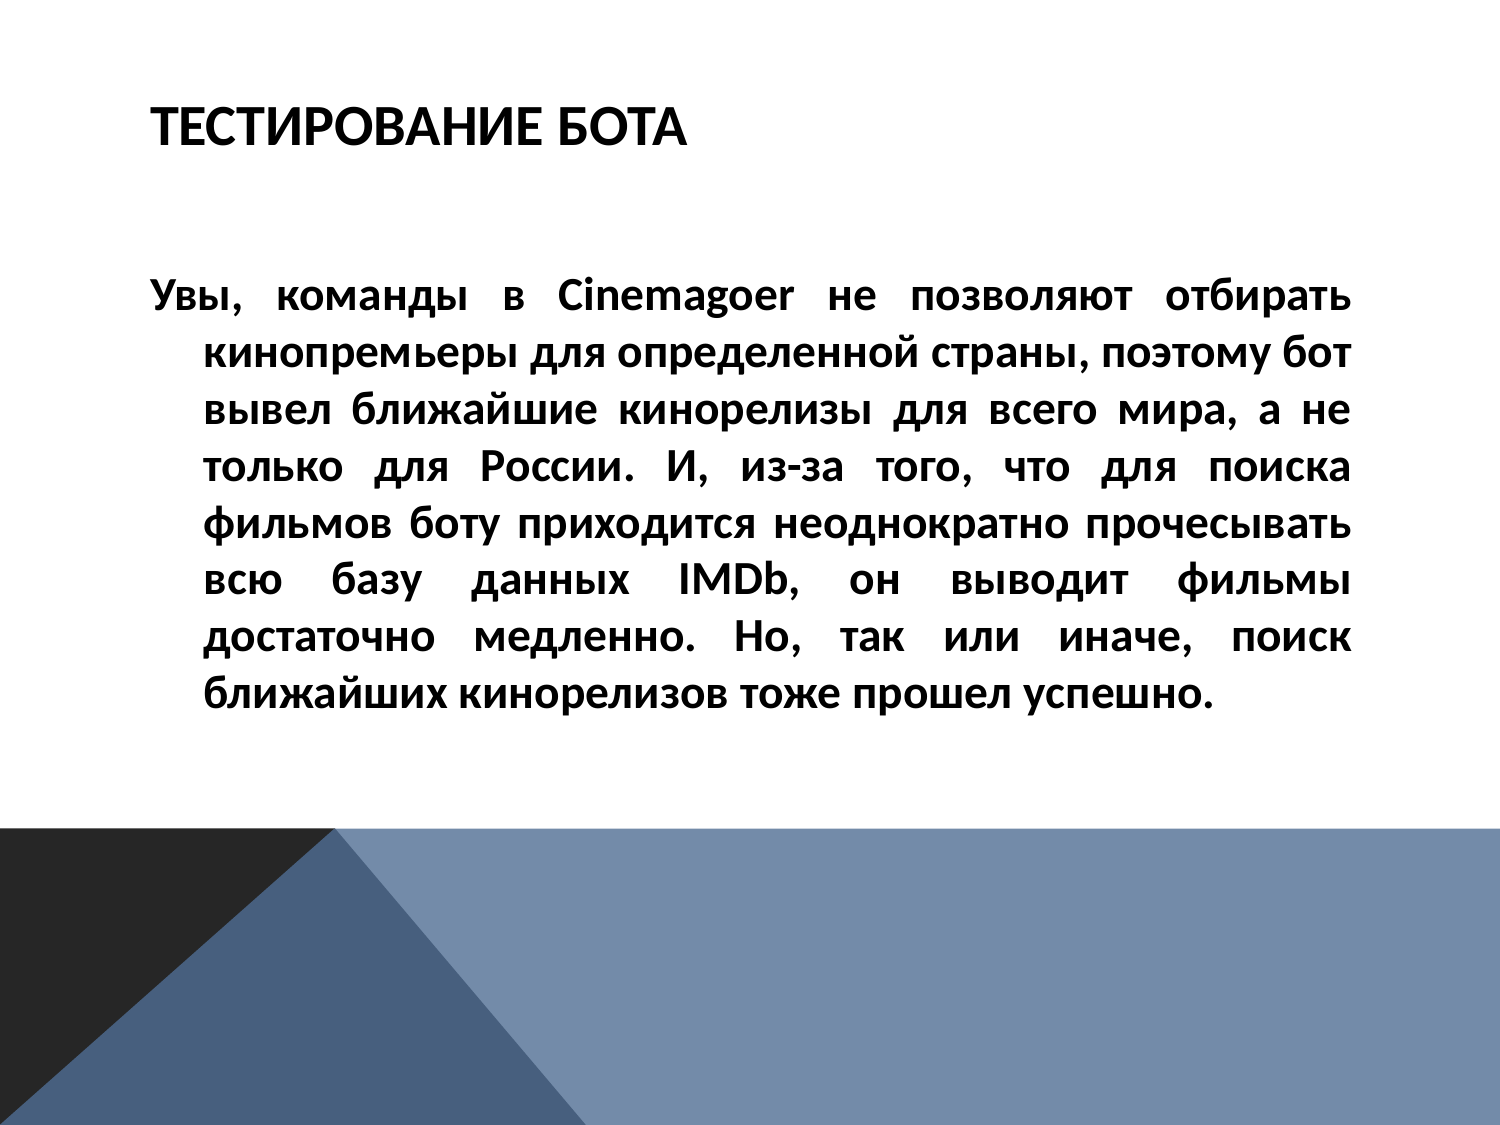

# Тестирование бота
Увы, команды в Cinemagoer не позволяют отбирать кинопремьеры для определенной страны, поэтому бот вывел ближайшие кинорелизы для всего мира, а не только для России. И, из-за того, что для поиска фильмов боту приходится неоднократно прочесывать всю базу данных IMDb, он выводит фильмы достаточно медленно. Но, так или иначе, поиск ближайших кинорелизов тоже прошел успешно.